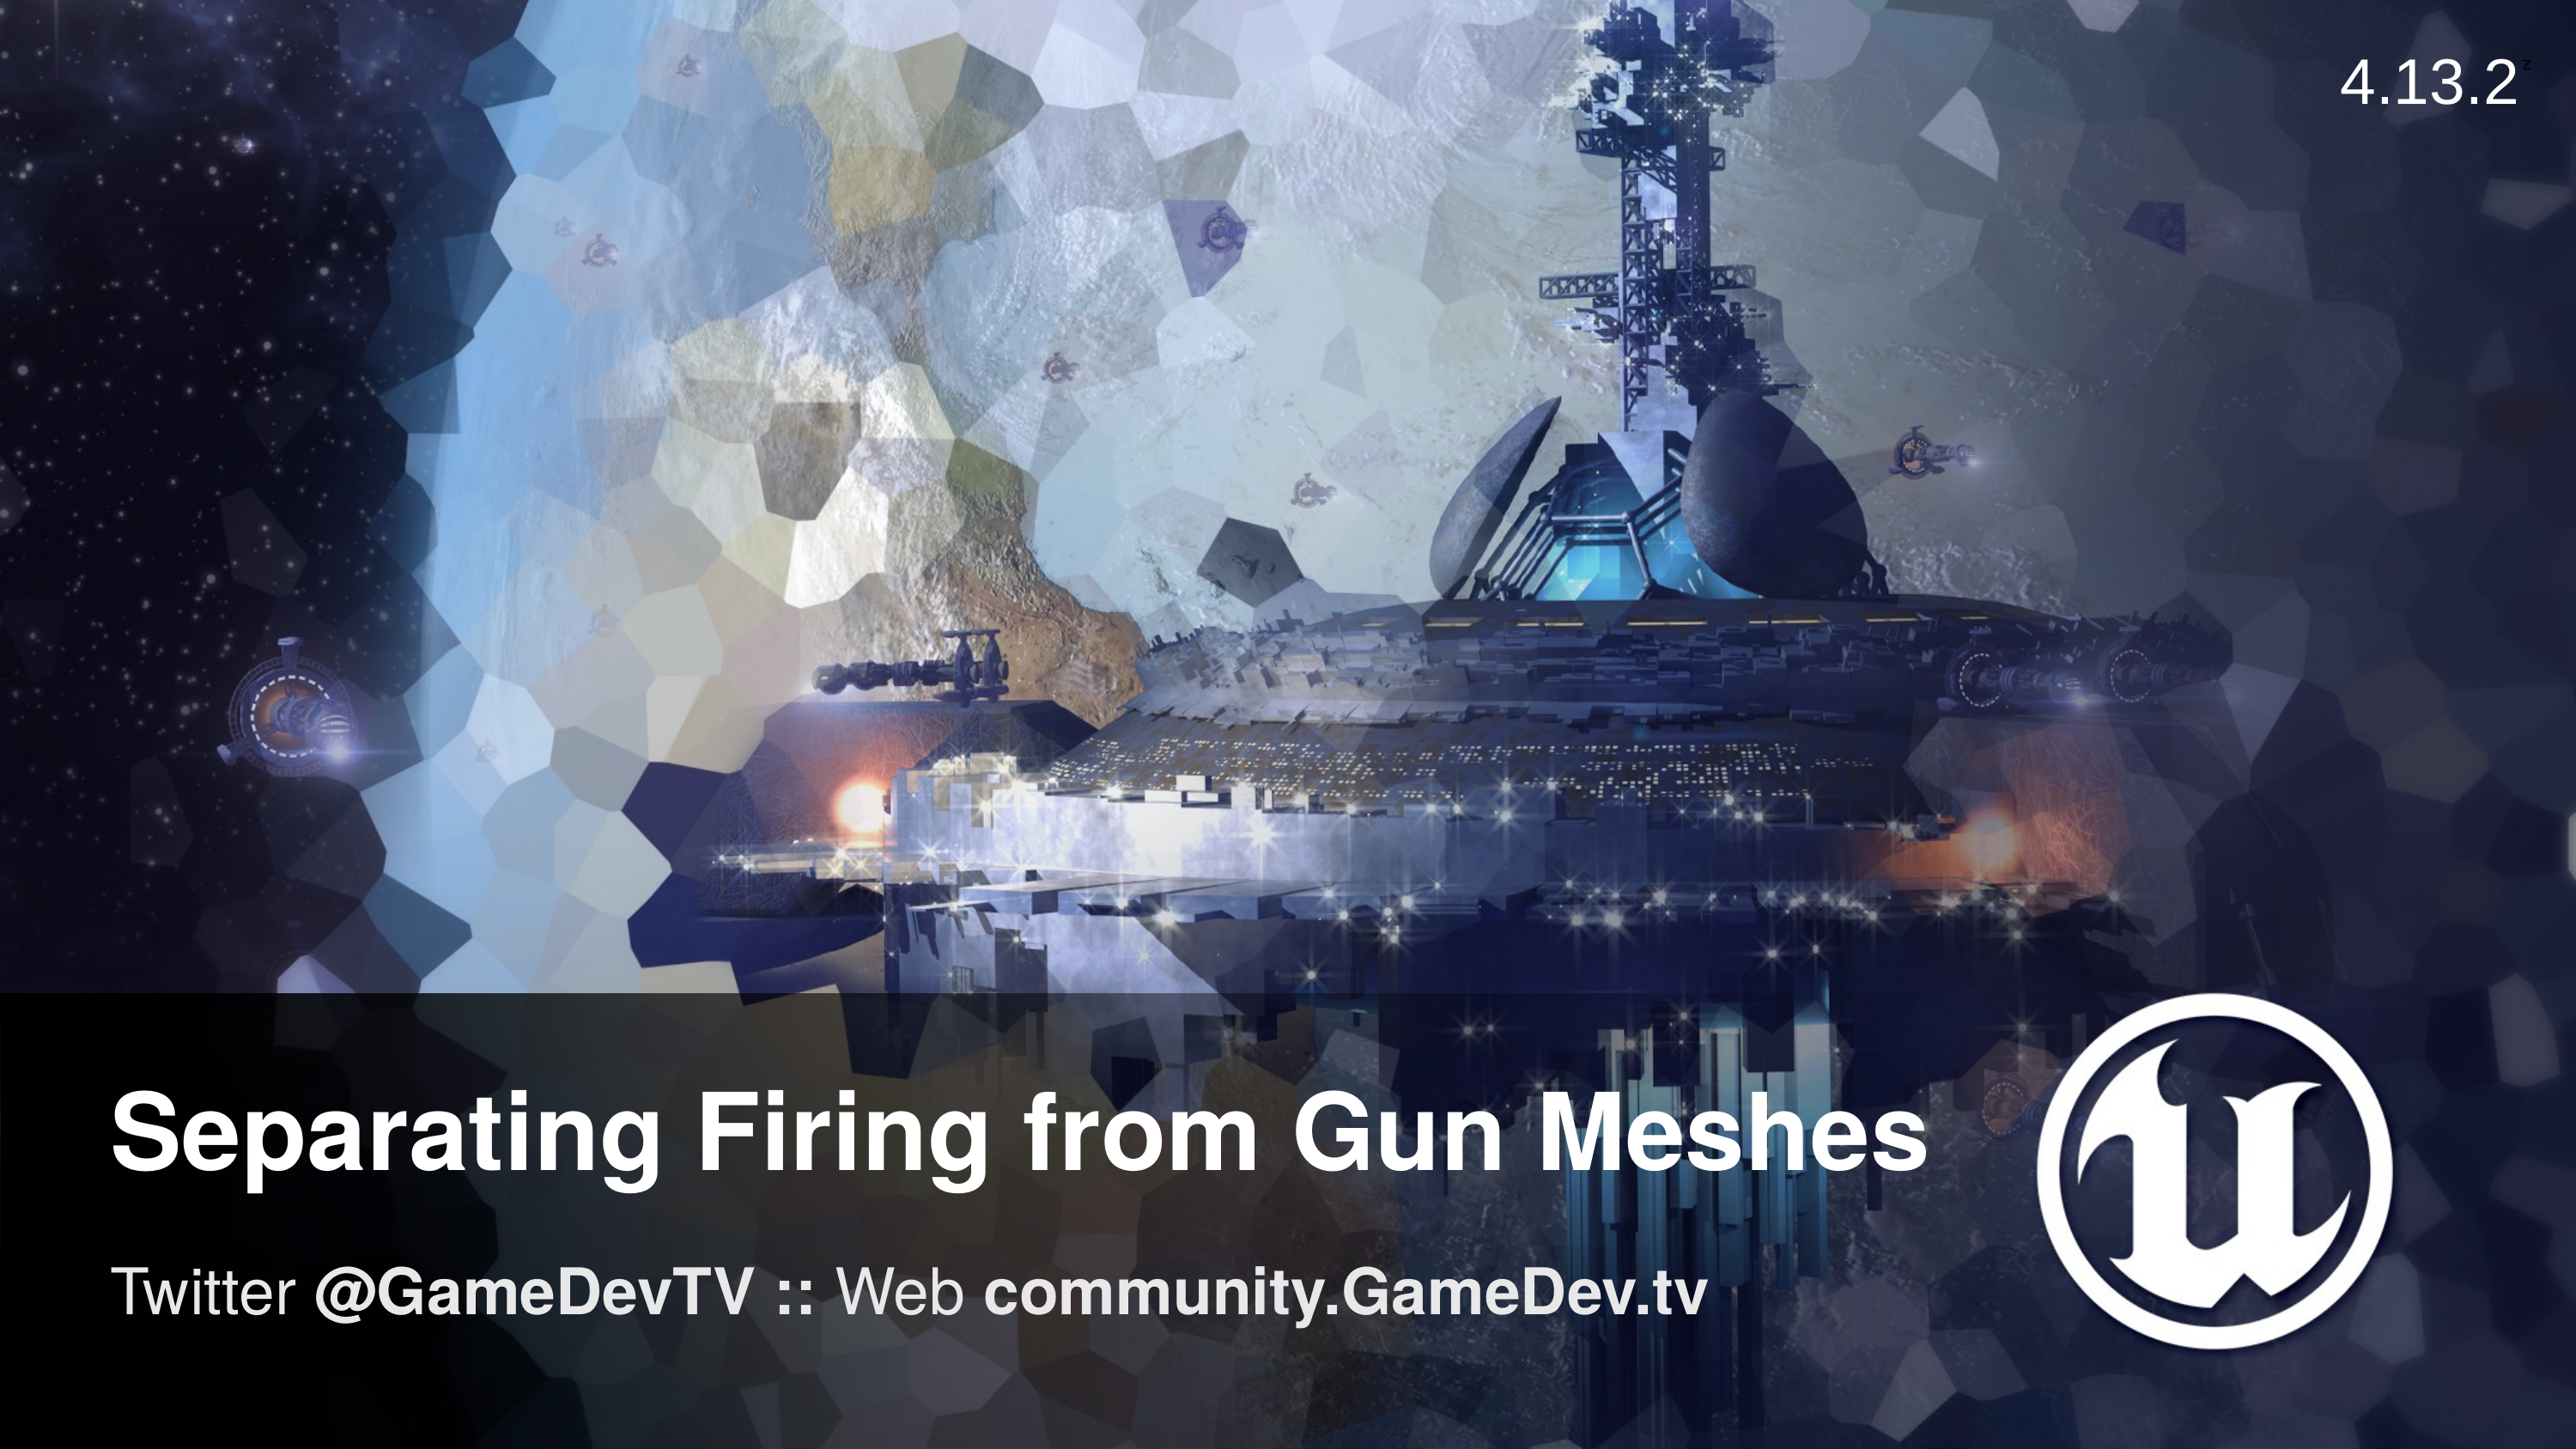

4.13.2
# Separating Firing from Gun Meshes